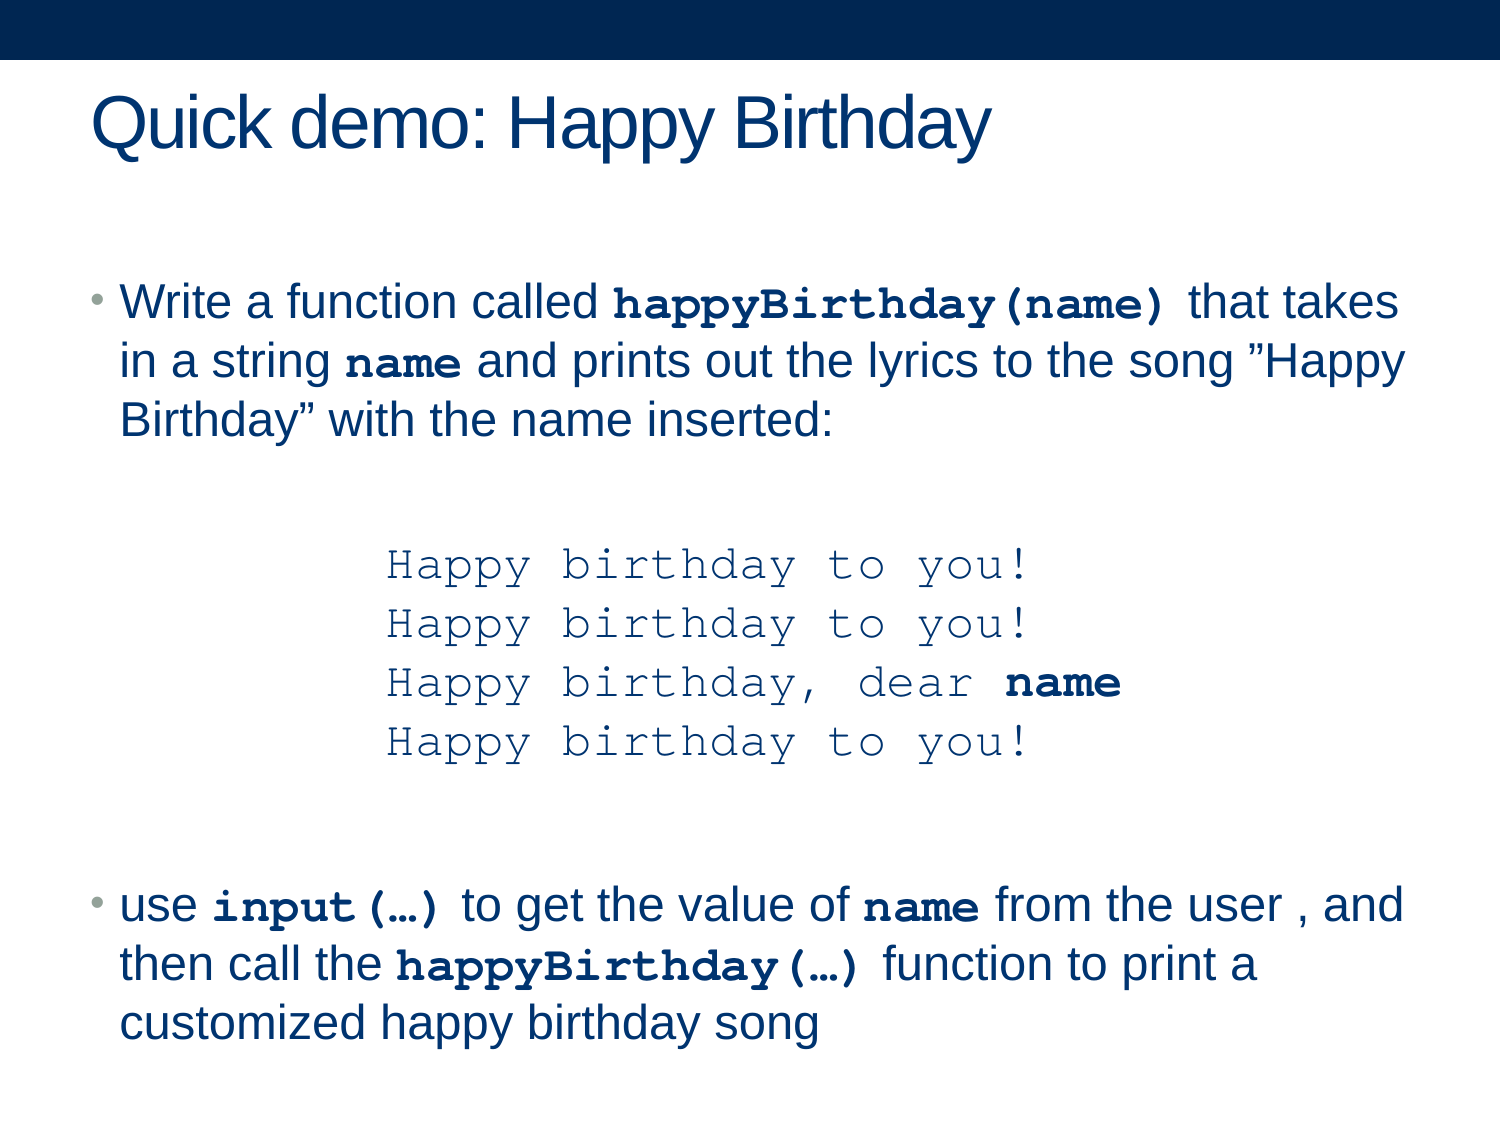

# Quick demo: Happy Birthday
Write a function called happyBirthday(name) that takes in a string name and prints out the lyrics to the song ”Happy Birthday” with the name inserted:

Happy birthday to you!
Happy birthday to you!
Happy birthday, dear name
Happy birthday to you!

use input(…) to get the value of name from the user , and then call the happyBirthday(…) function to print a customized happy birthday song